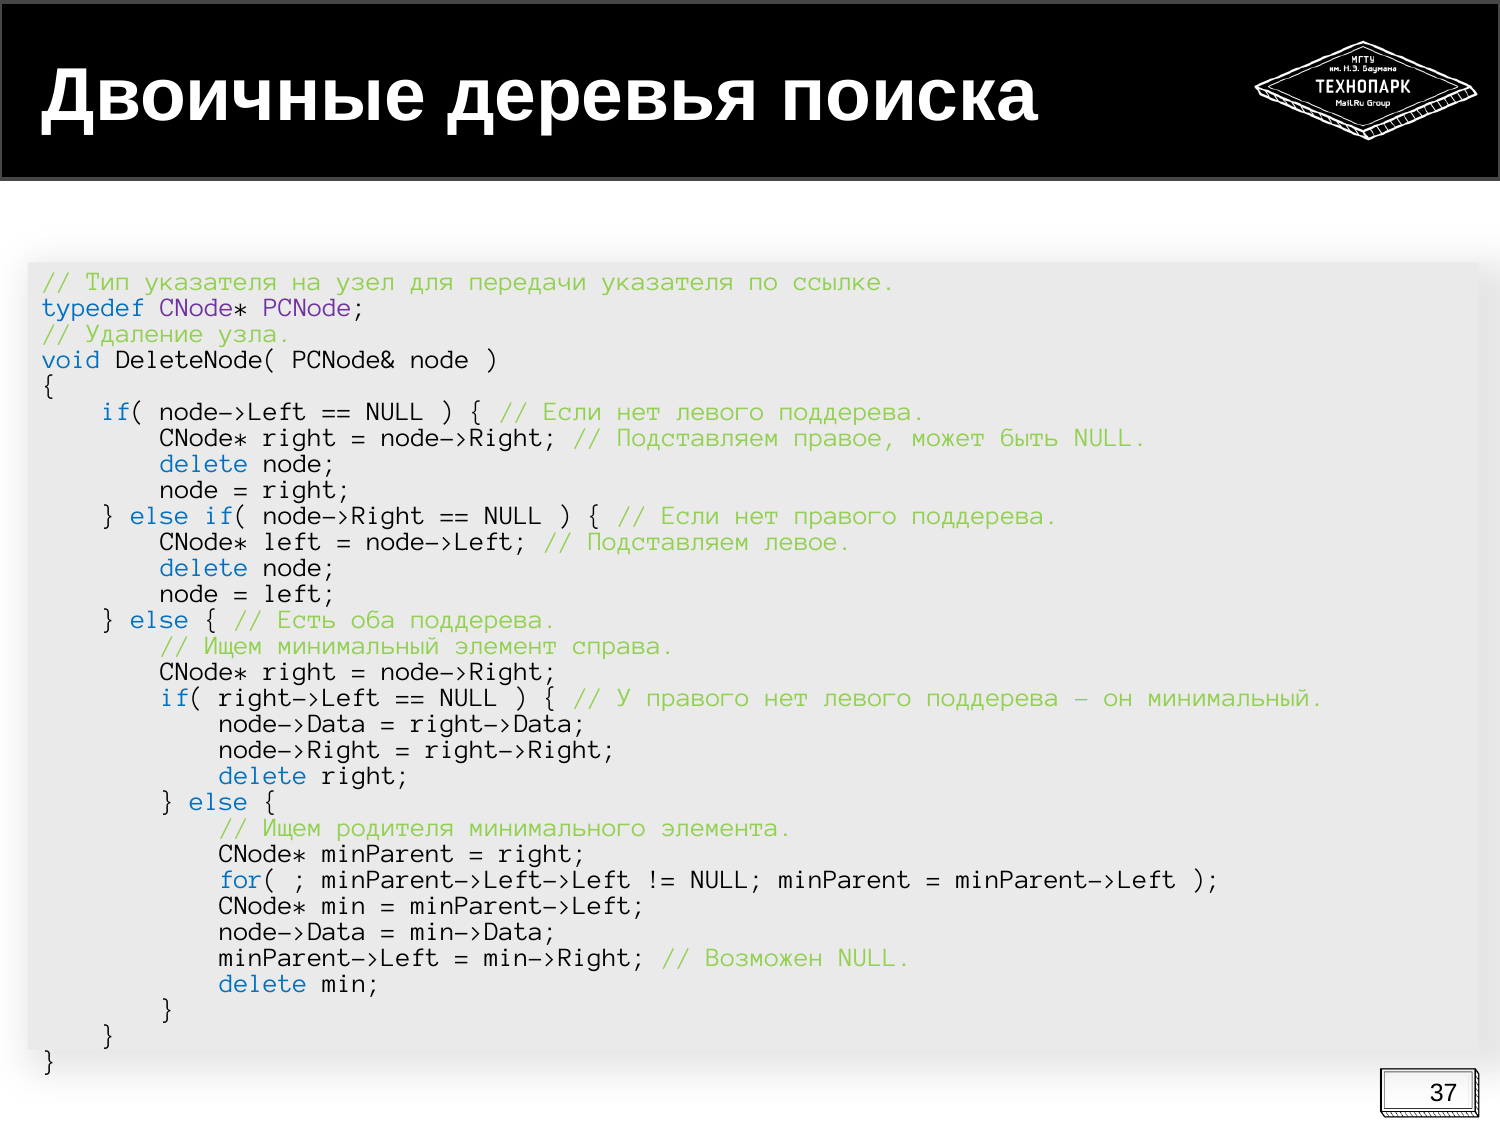

# Двоичные деревья поиска
// Тип указателя на узел для передачи указателя по ссылке.
typedef CNode* PCNode;
// Удаление узла.
void DeleteNode( PCNode& node )
{
    if( node->Left == NULL ) { // Если нет левого поддерева.
        CNode* right = node->Right; // Подставляем правое, может быть NULL.
        delete node;
        node = right;
    } else if( node->Right == NULL ) { // Если нет правого поддерева.
        CNode* left = node->Left; // Подставляем левое.
        delete node;
        node = left;
    } else { // Есть оба поддерева.
        // Ищем минимальный элемент справа.
        CNode* right = node->Right;
        if( right->Left == NULL ) { // У правого нет левого поддерева – он минимальный.
            node->Data = right->Data;
            node->Right = right->Right;
            delete right;
        } else {
            // Ищем родителя минимального элемента.
            CNode* minParent = right;
            for( ; minParent->Left->Left != NULL; minParent = minParent->Left );
            CNode* min = minParent->Left;
            node->Data = min->Data;
            minParent->Left = min->Right; // Возможен NULL.
            delete min;
        }
    }
}
37